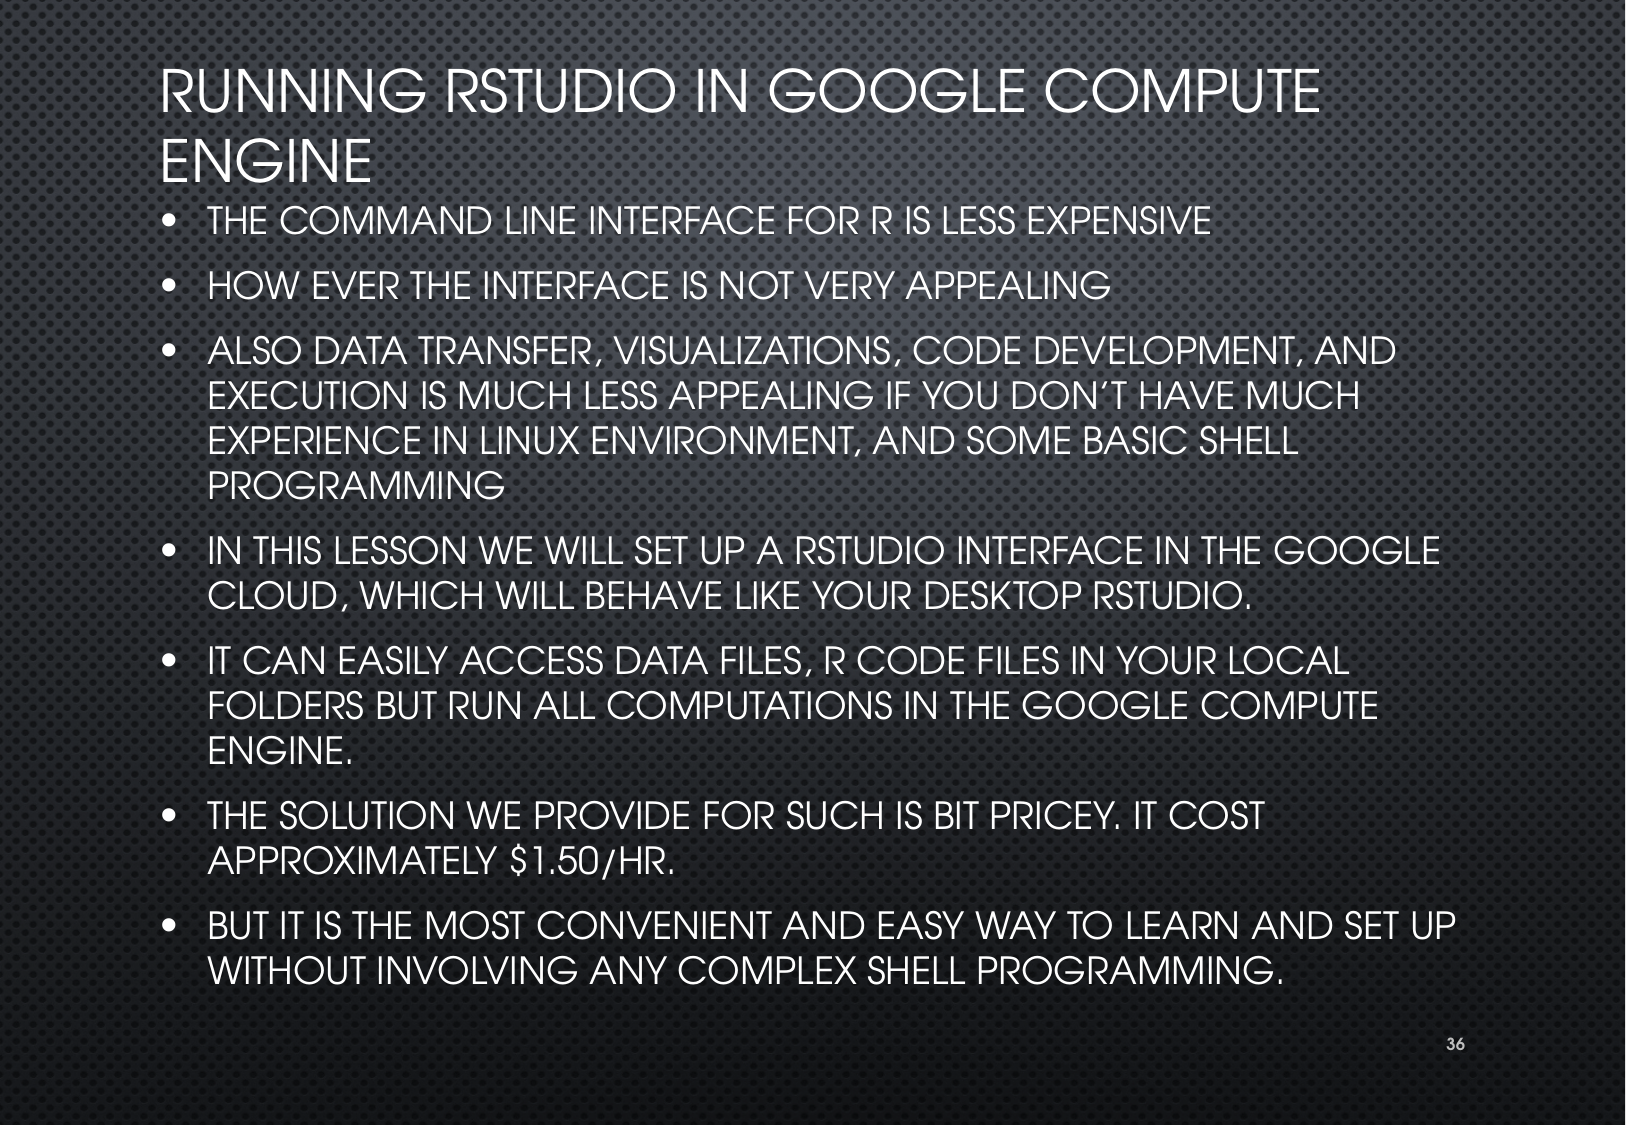

# Running Rstudio in google compute engine
The command line interface for r is less expensive
How ever the interface is not very appealing
Also data transfer, visualizations, code development, and execution is much less appealing if you don’t have much experience in linux environment, and some basic shell programming
in this lesson we will set up a rstudio interface in the google cloud, which will behave like your desktop rstudio.
It can easily access data files, R code files in your local folders but run all computations in the google compute engine.
The solution we provide for such is bit pricey. It cost approximately $1.50/hr.
But it is the most convenient and easy way to learn and set up without involving any complex shell programming.
36